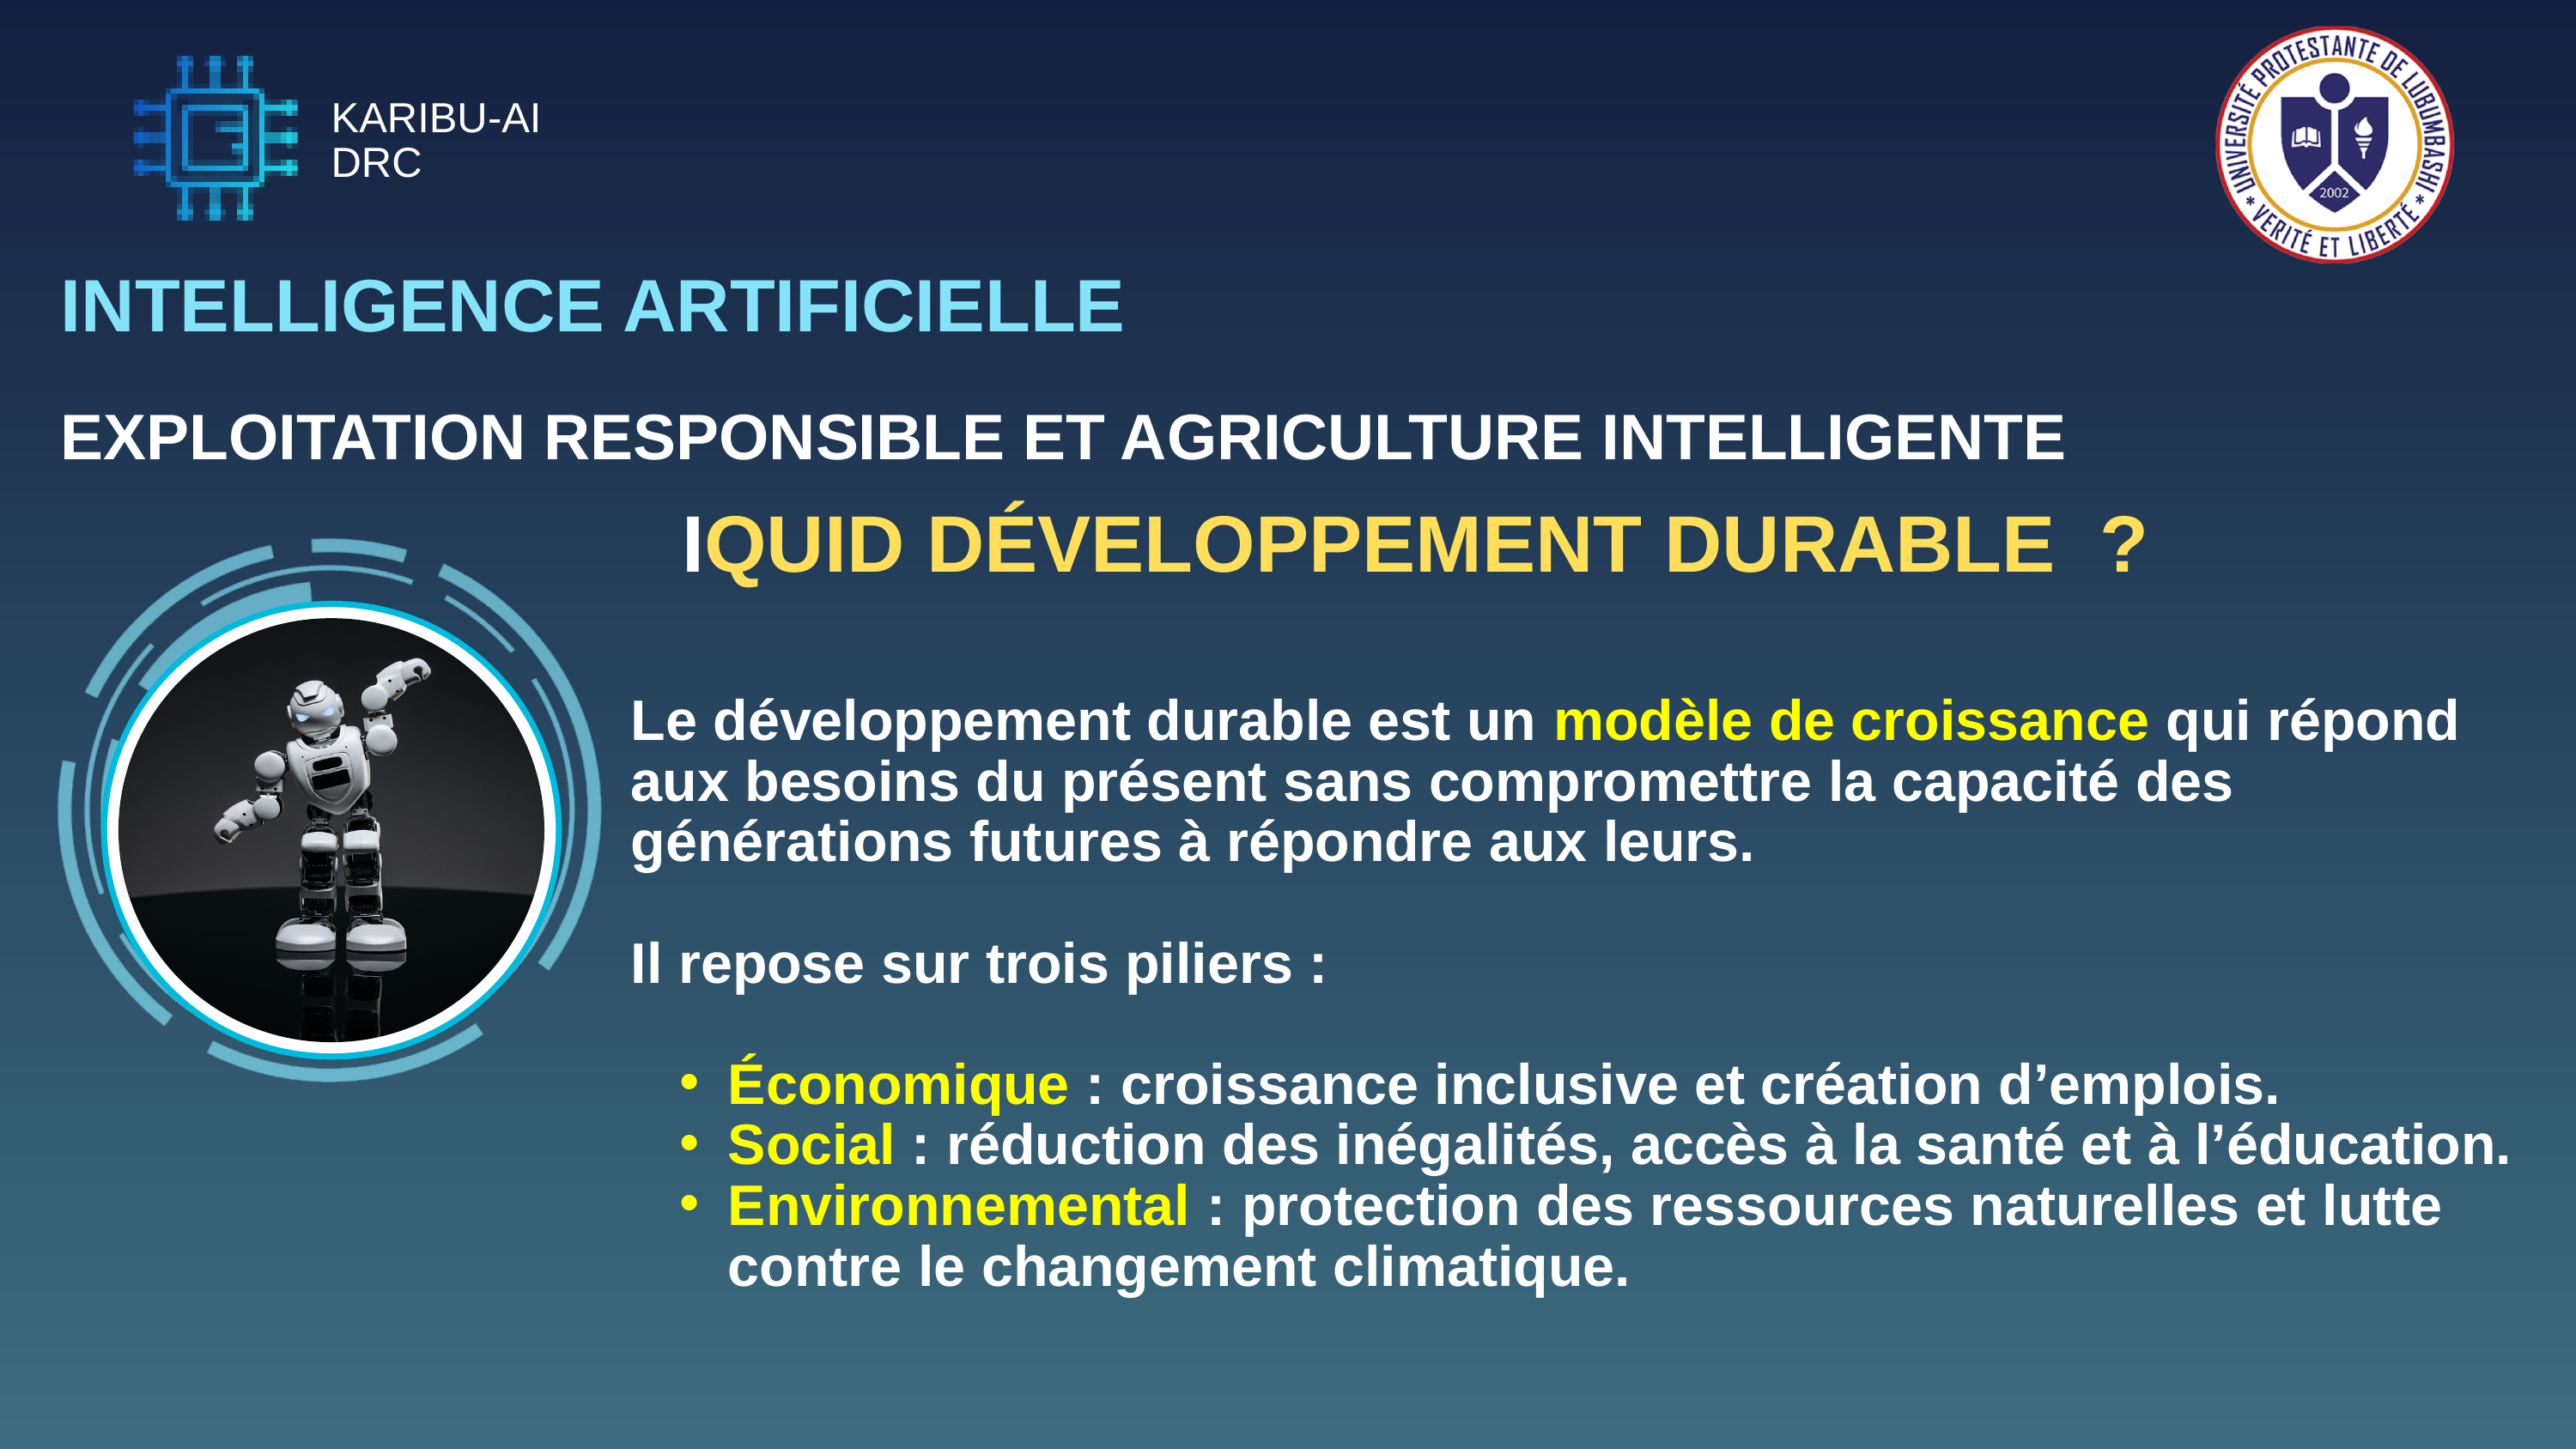

KARIBU-AI
DRC
INTELLIGENCE ARTIFICIELLE
EXPLOITATION RESPONSIBLE ET AGRICULTURE INTELLIGENTE
IQUID DÉVELOPPEMENT DURABLE  ?

Le développement durable est un modèle de croissance qui répond aux besoins du présent sans compromettre la capacité des générations futures à répondre aux leurs.

Il repose sur trois piliers :

Économique : croissance inclusive et création d’emplois.
Social : réduction des inégalités, accès à la santé et à l’éducation.
Environnemental : protection des ressources naturelles et lutte contre le changement climatique.